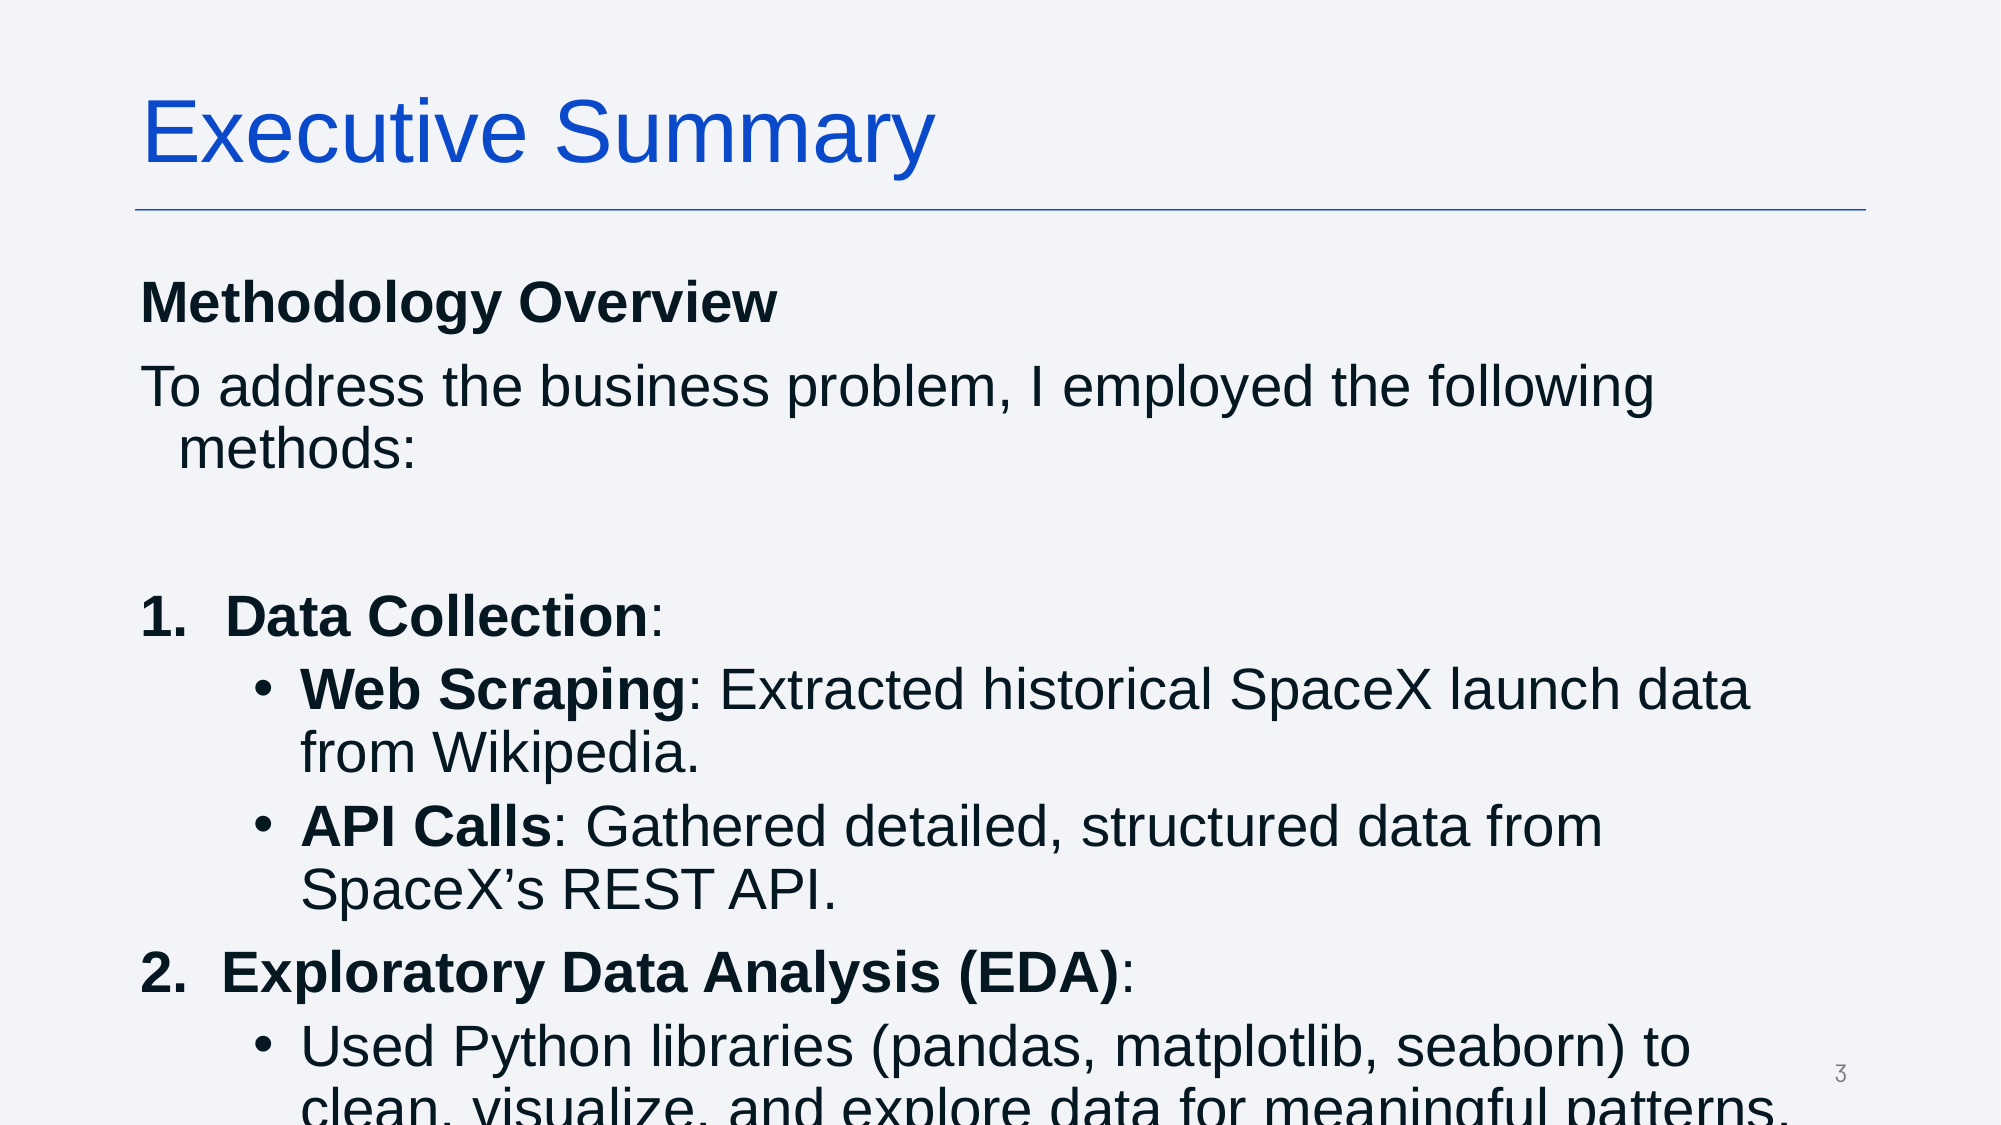

Executive Summary
Methodology Overview
To address the business problem, I employed the following methods:

Data Collection:
Web Scraping: Extracted historical SpaceX launch data from Wikipedia.
API Calls: Gathered detailed, structured data from SpaceX’s REST API.
  Exploratory Data Analysis (EDA):
Used Python libraries (pandas, matplotlib, seaborn) to clean, visualize, and explore data for meaningful patterns.

3